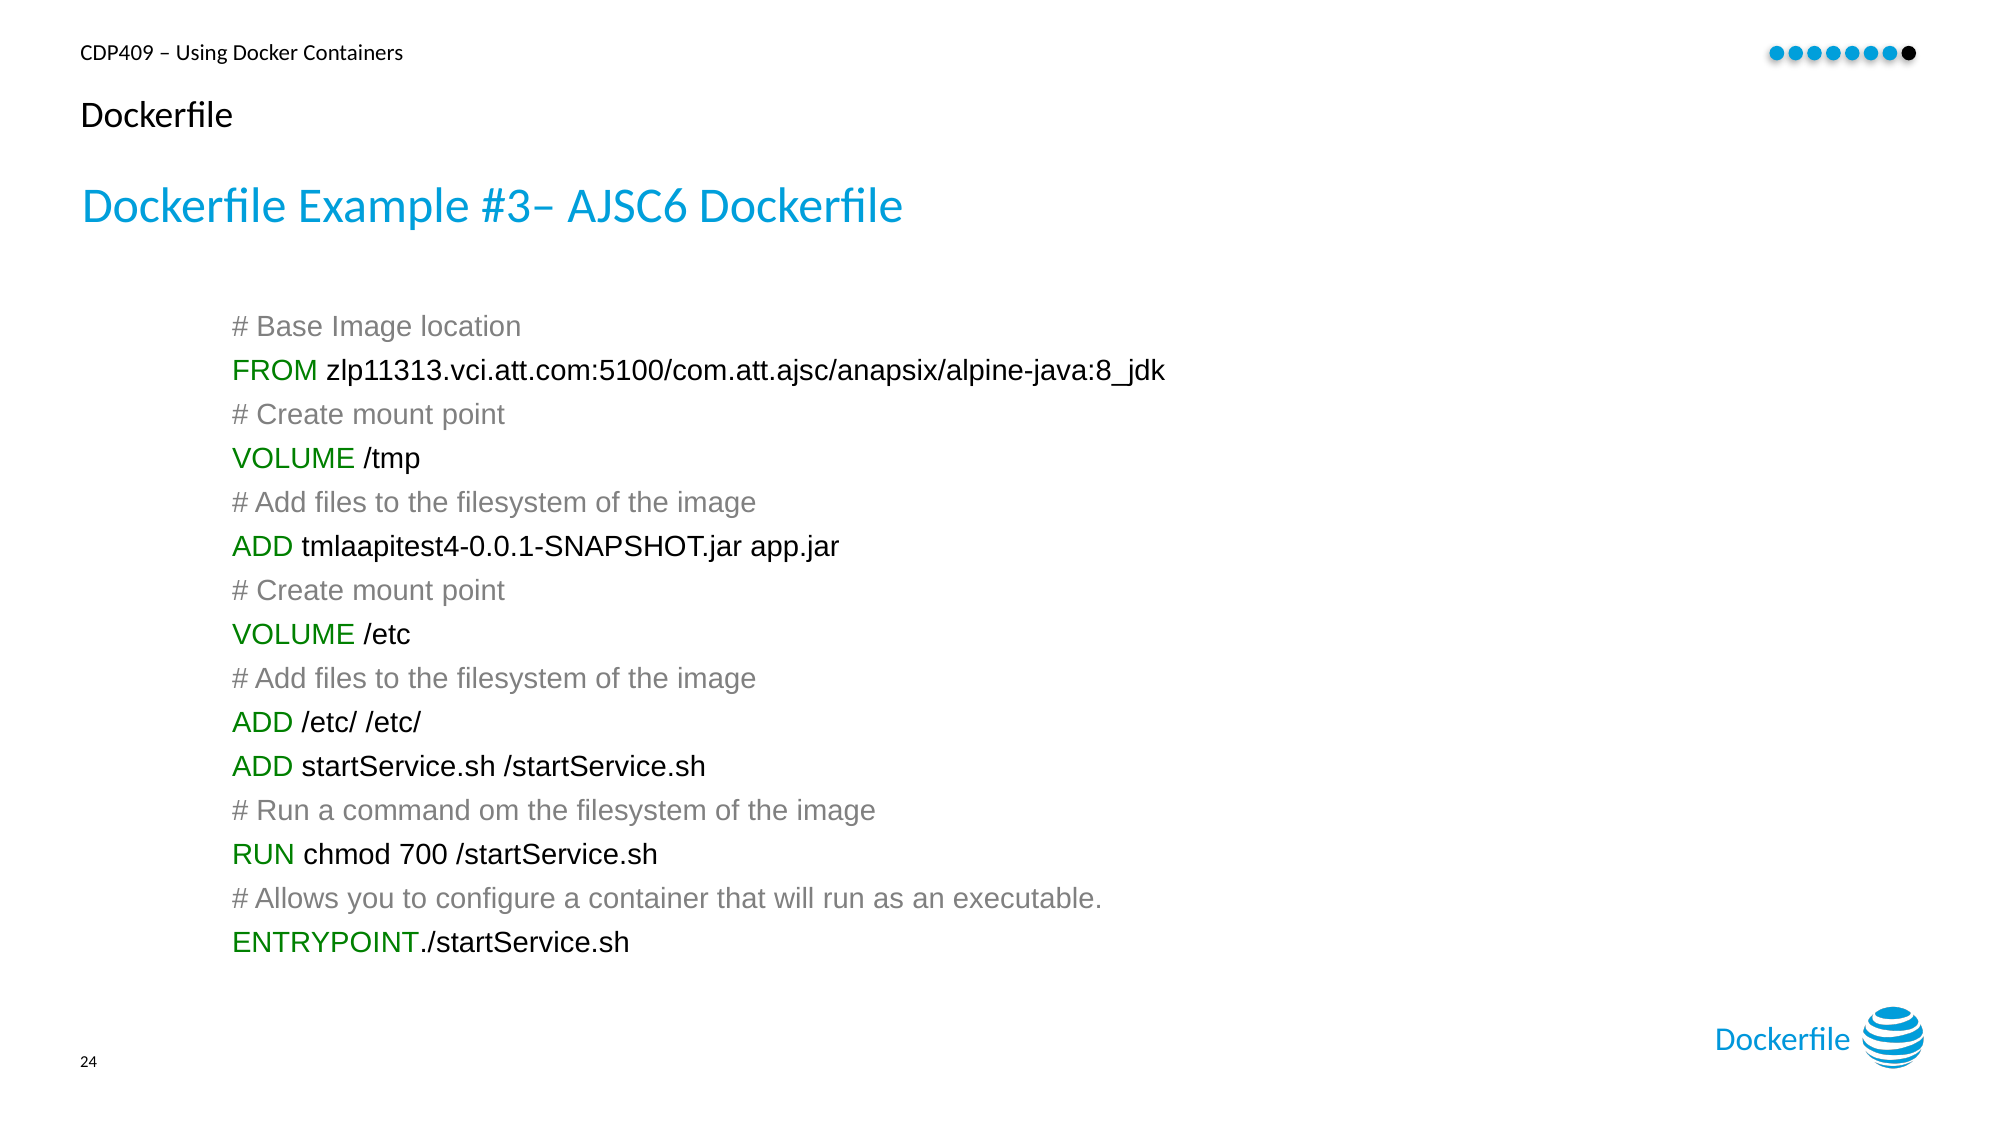

# Dockerfile
Dockerfile Example #3– AJSC6 Dockerfile

# Base Image location
FROM zlp11313.vci.att.com:5100/com.att.ajsc/anapsix/alpine-java:8_jdk
# Create mount point
VOLUME /tmp
# Add files to the filesystem of the image
ADD tmlaapitest4-0.0.1-SNAPSHOT.jar app.jar
# Create mount point
VOLUME /etc
# Add files to the filesystem of the image
ADD /etc/ /etc/
ADD startService.sh /startService.sh
# Run a command om the filesystem of the image
RUN chmod 700 /startService.sh
# Allows you to configure a container that will run as an executable.
ENTRYPOINT./startService.sh
Dockerfile
24